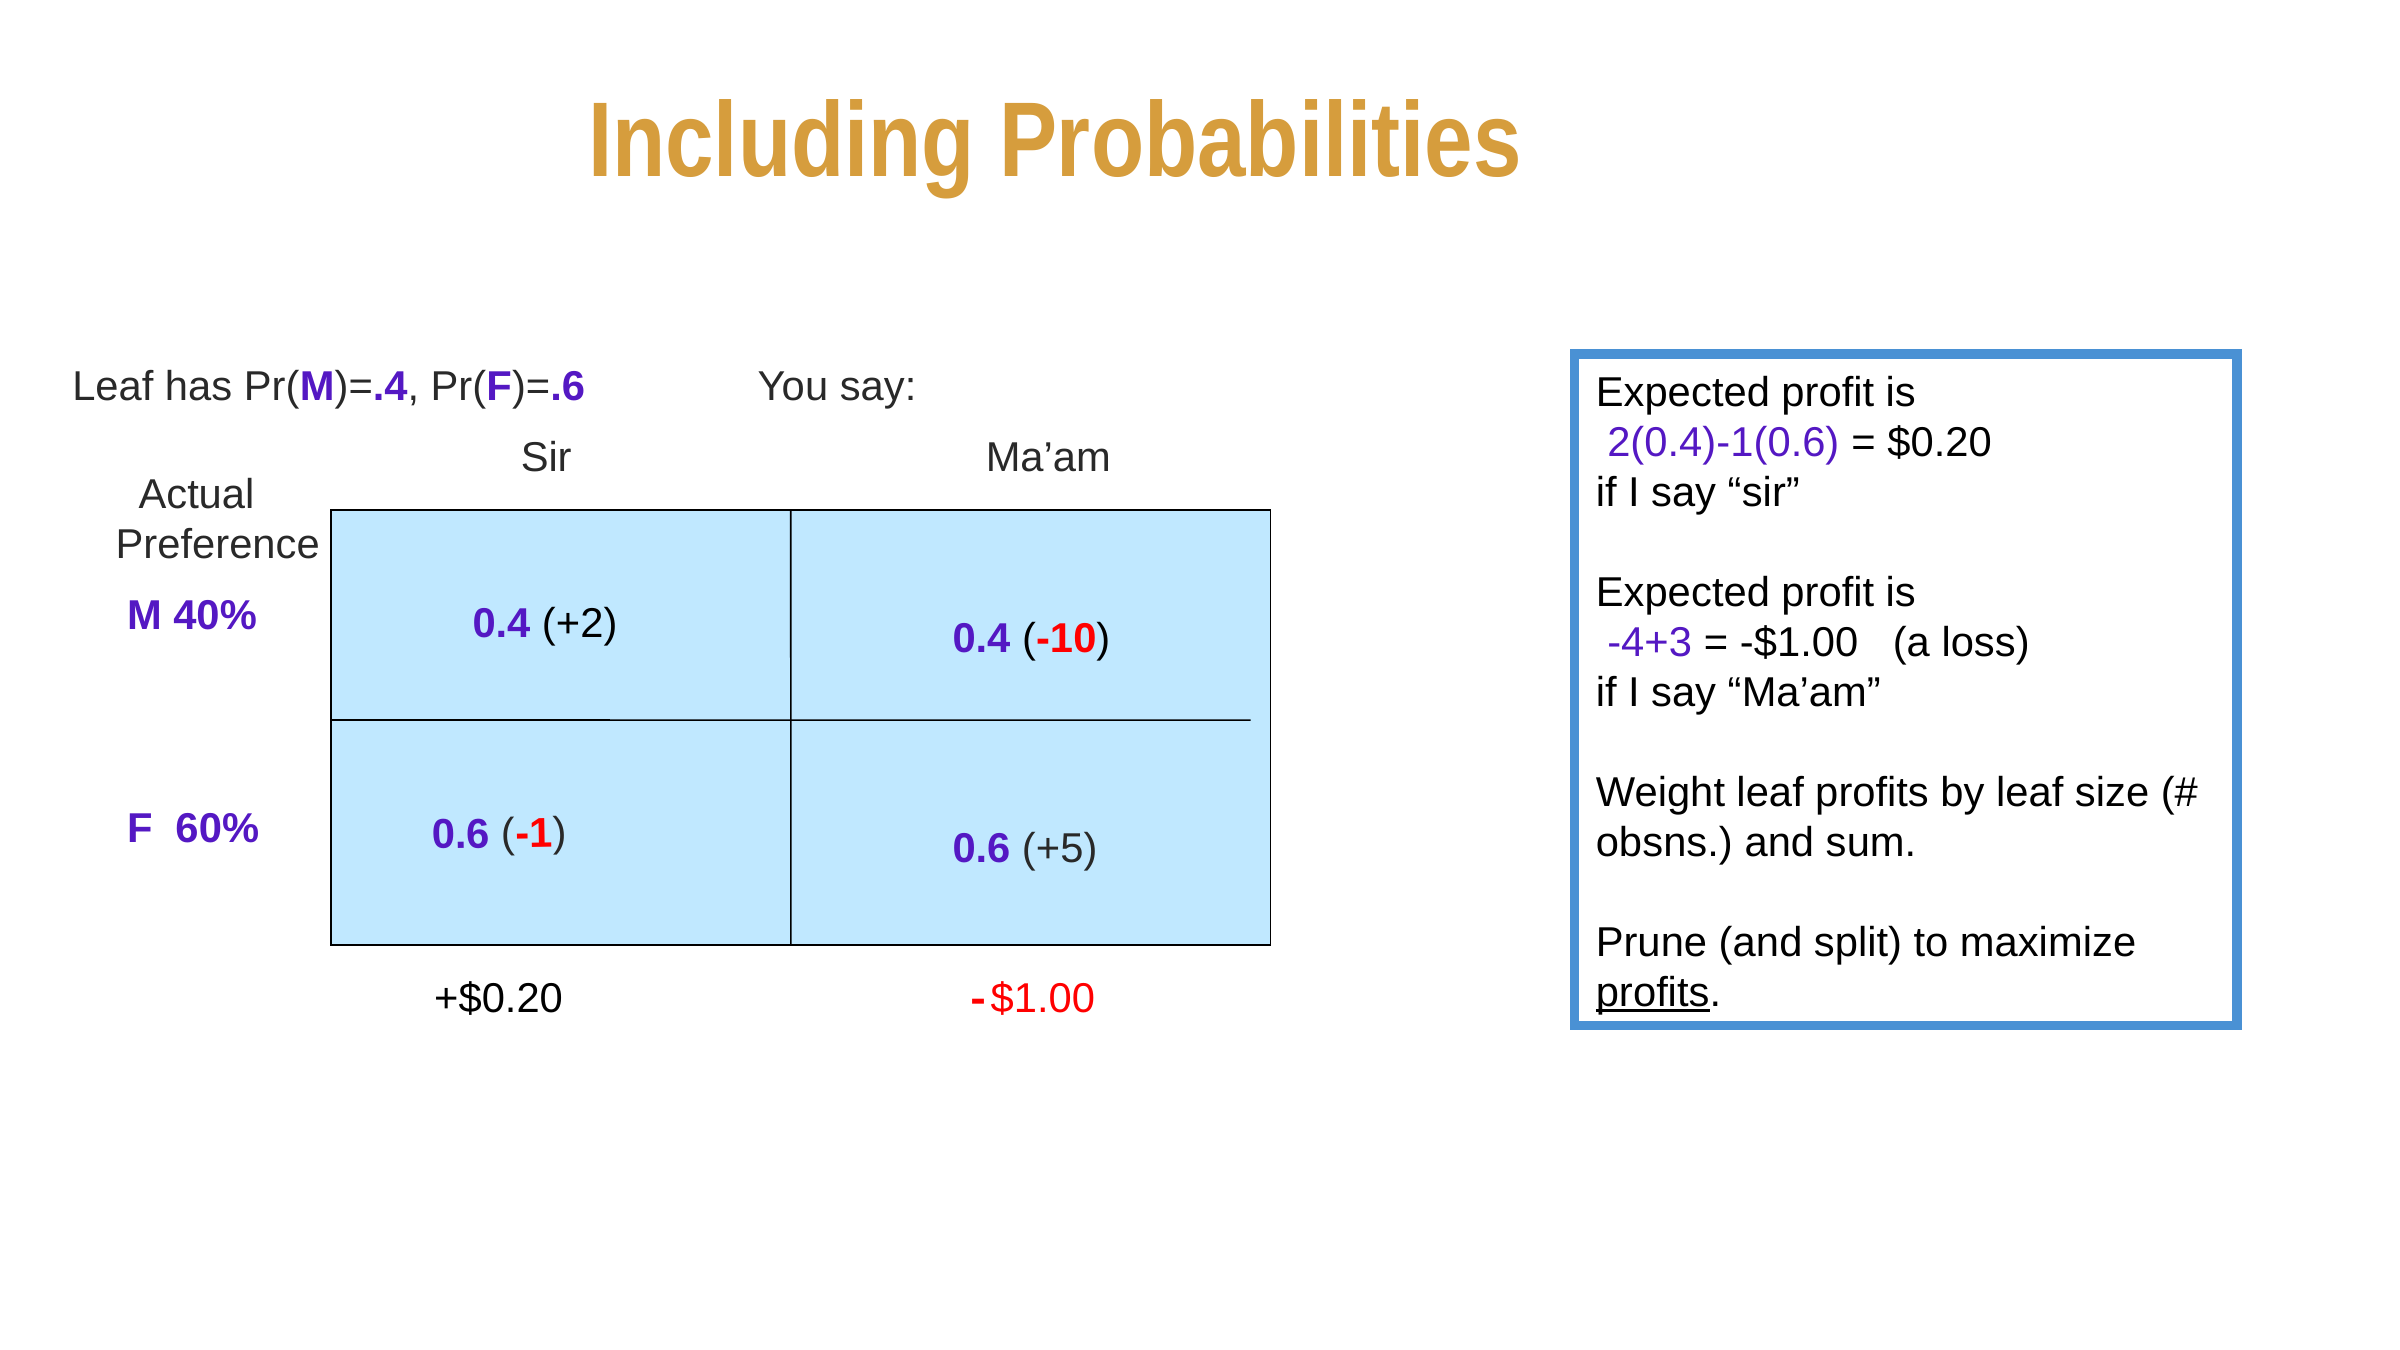

# Including Probabilities
Leaf has Pr(M)=.4, Pr(F)=.6               You say:
                                       Sir                                    Ma’am
Expected profit is
 2(0.4)-1(0.6) = $0.20
if I say “sir”

Expected profit is
 -4+3 = -$1.00   (a loss)
if I say “Ma’am”

Weight leaf profits by leaf size (# obsns.) and sum.

Prune (and split) to maximize profits.
  Actual Preference
 M 40%

 F  60%

0.4 (+2)
0.4 (-10)

0.6 (-1)
0.6 (+5)
+$0.20                                   -$1.00